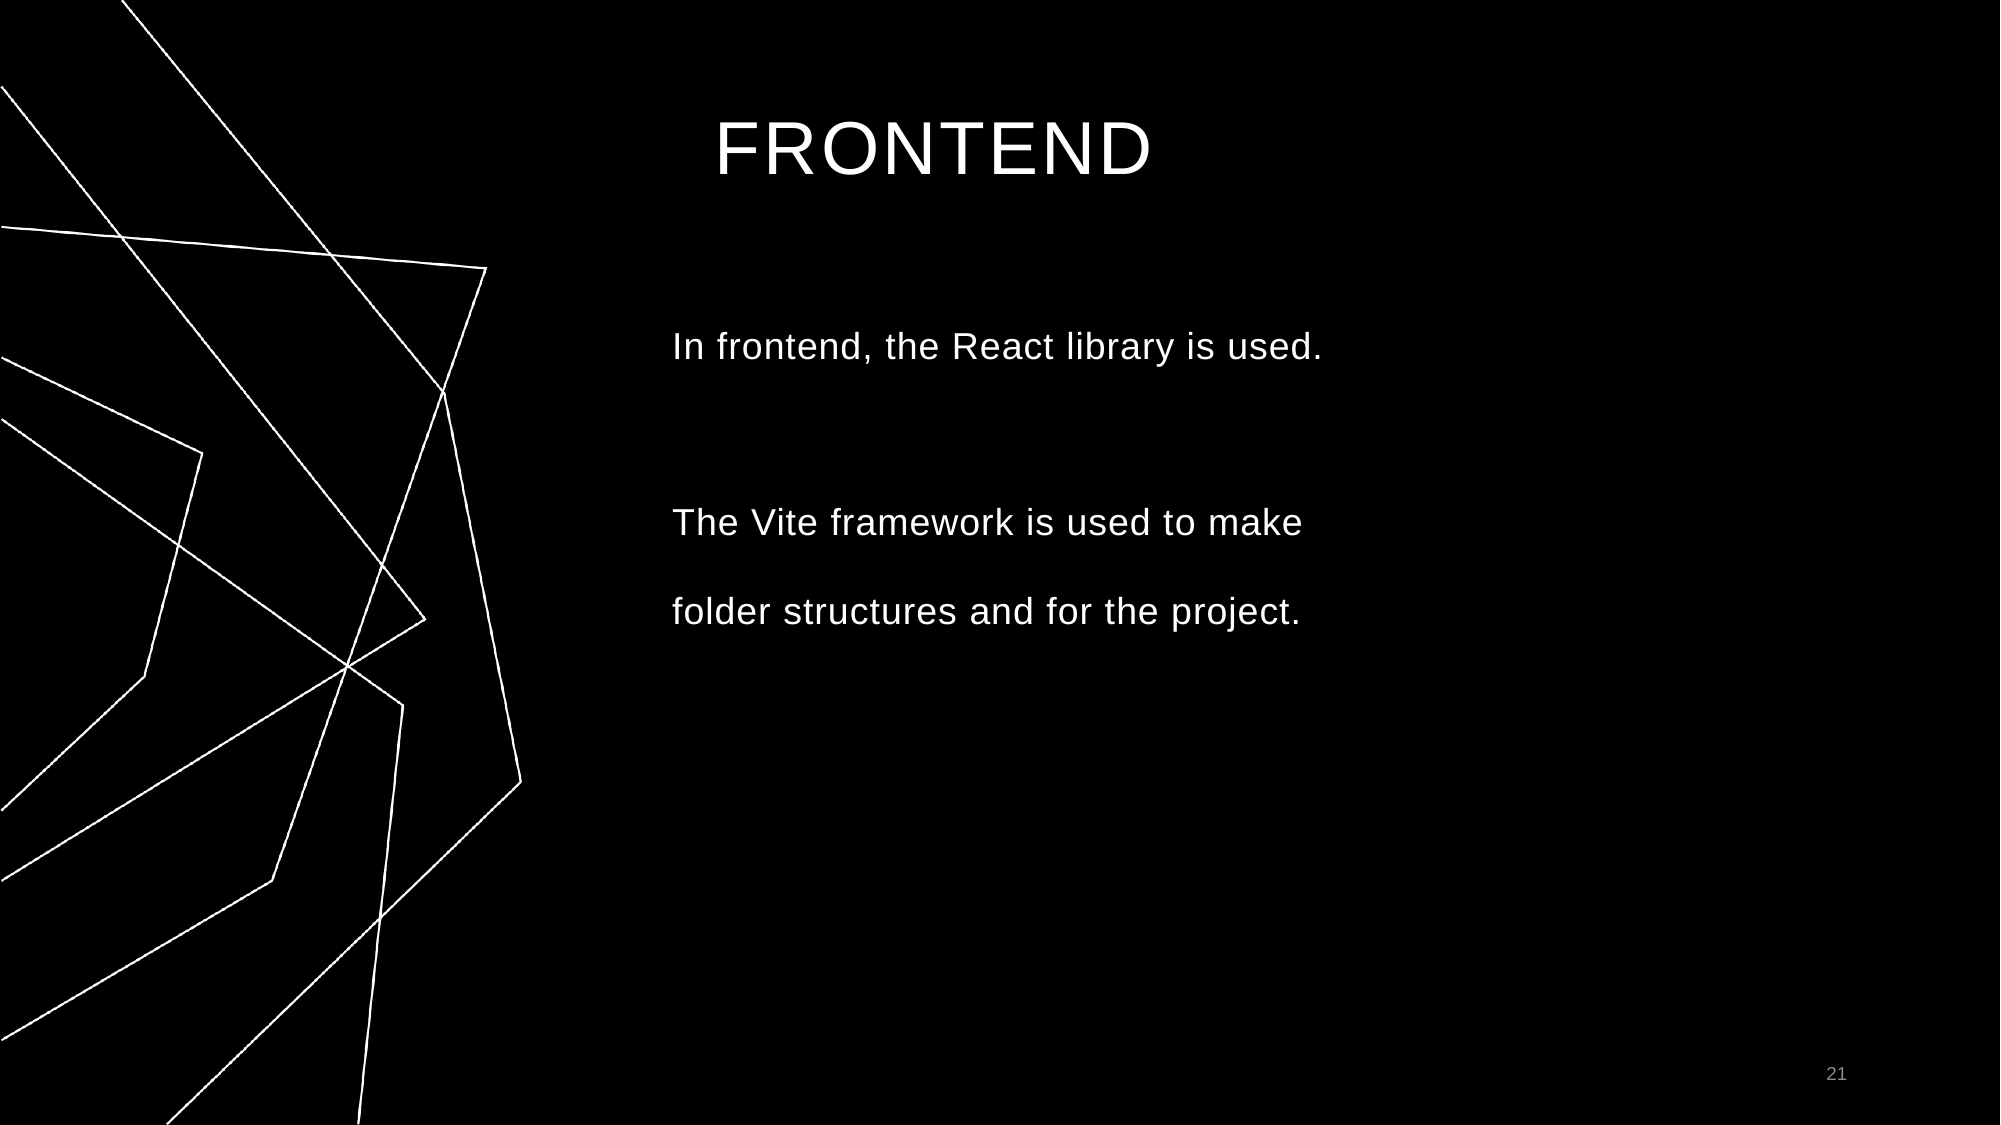

# Frontend
In frontend, the React library is used.

The Vite framework is used to make
folder structures and for the project.
21